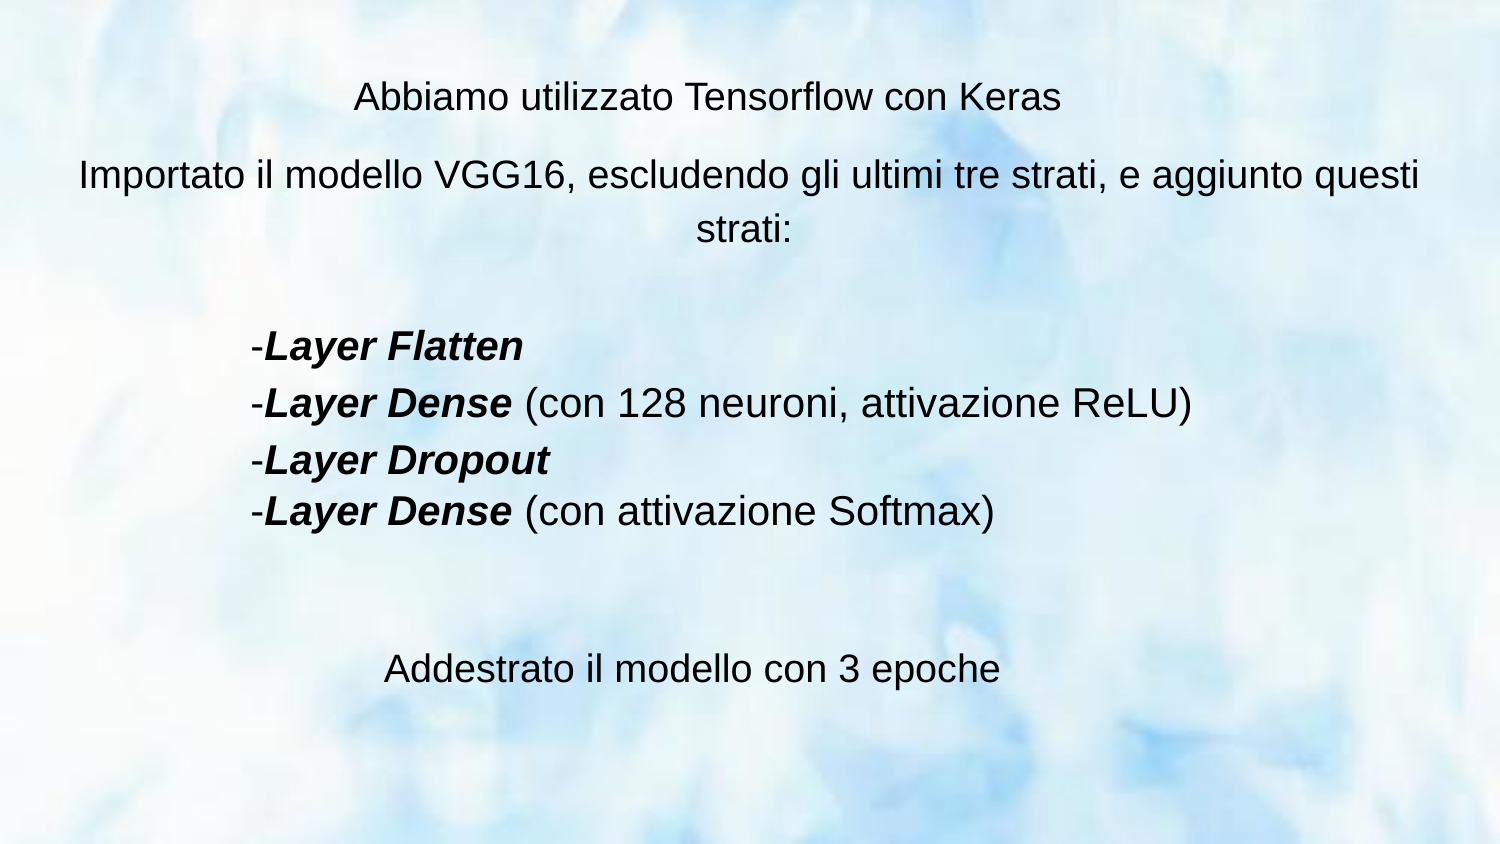

Abbiamo utilizzato Tensorflow con Keras
Importato il modello VGG16, escludendo gli ultimi tre strati, e aggiunto questi
strati:
-Layer Flatten
-Layer Dense (con 128 neuroni, attivazione ReLU)
-Layer Dropout
-Layer Dense (con attivazione Softmax)
Addestrato il modello con 3 epoche